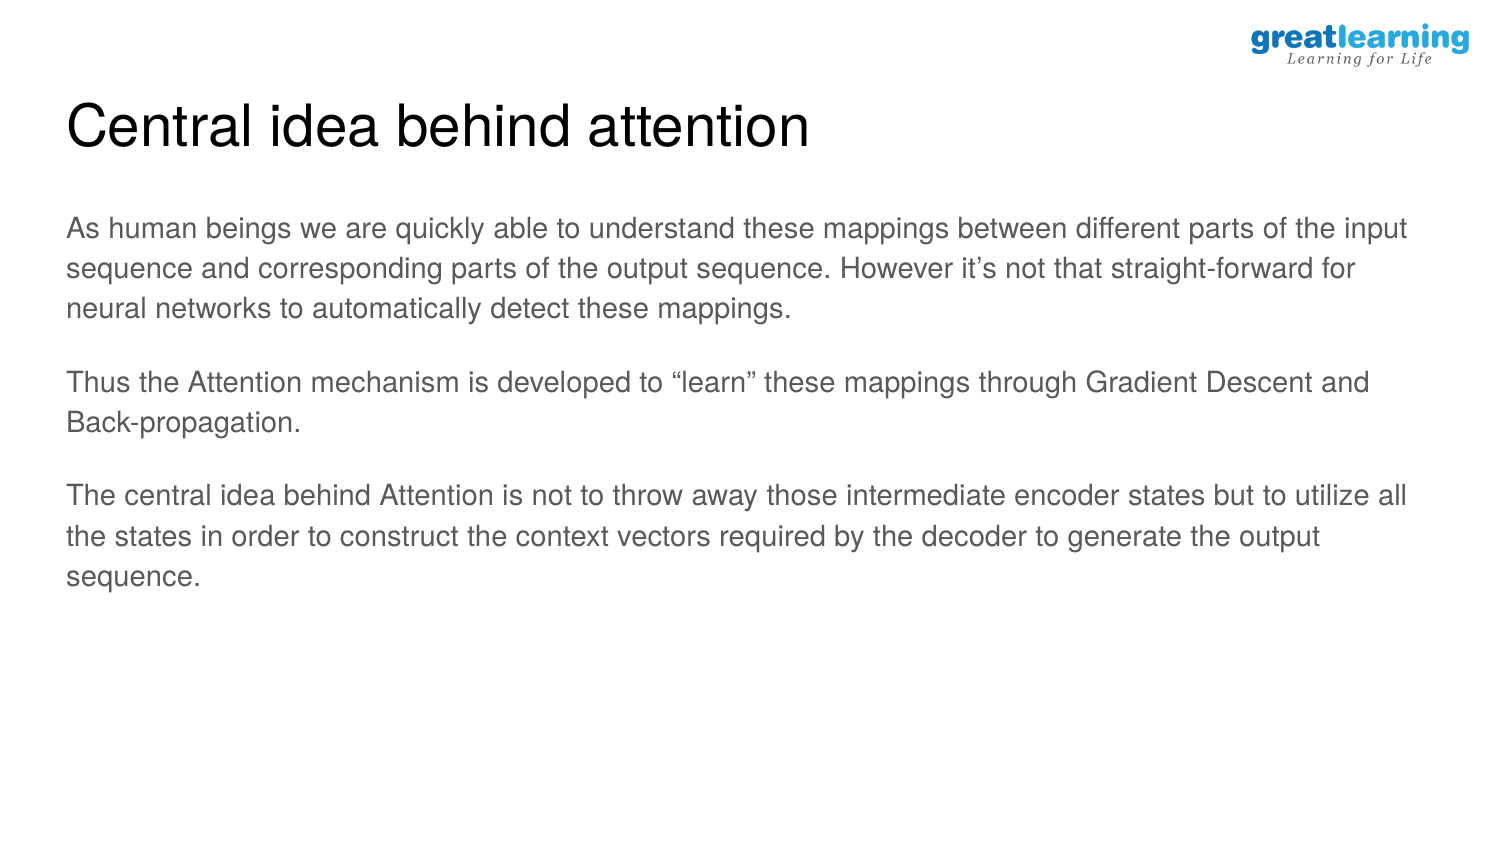

# Central idea behind attention
As human beings we are quickly able to understand these mappings between different parts of the input sequence and corresponding parts of the output sequence. However it’s not that straight-forward for neural networks to automatically detect these mappings.
Thus the Attention mechanism is developed to “learn” these mappings through Gradient Descent and Back-propagation.
The central idea behind Attention is not to throw away those intermediate encoder states but to utilize all the states in order to construct the context vectors required by the decoder to generate the output sequence.